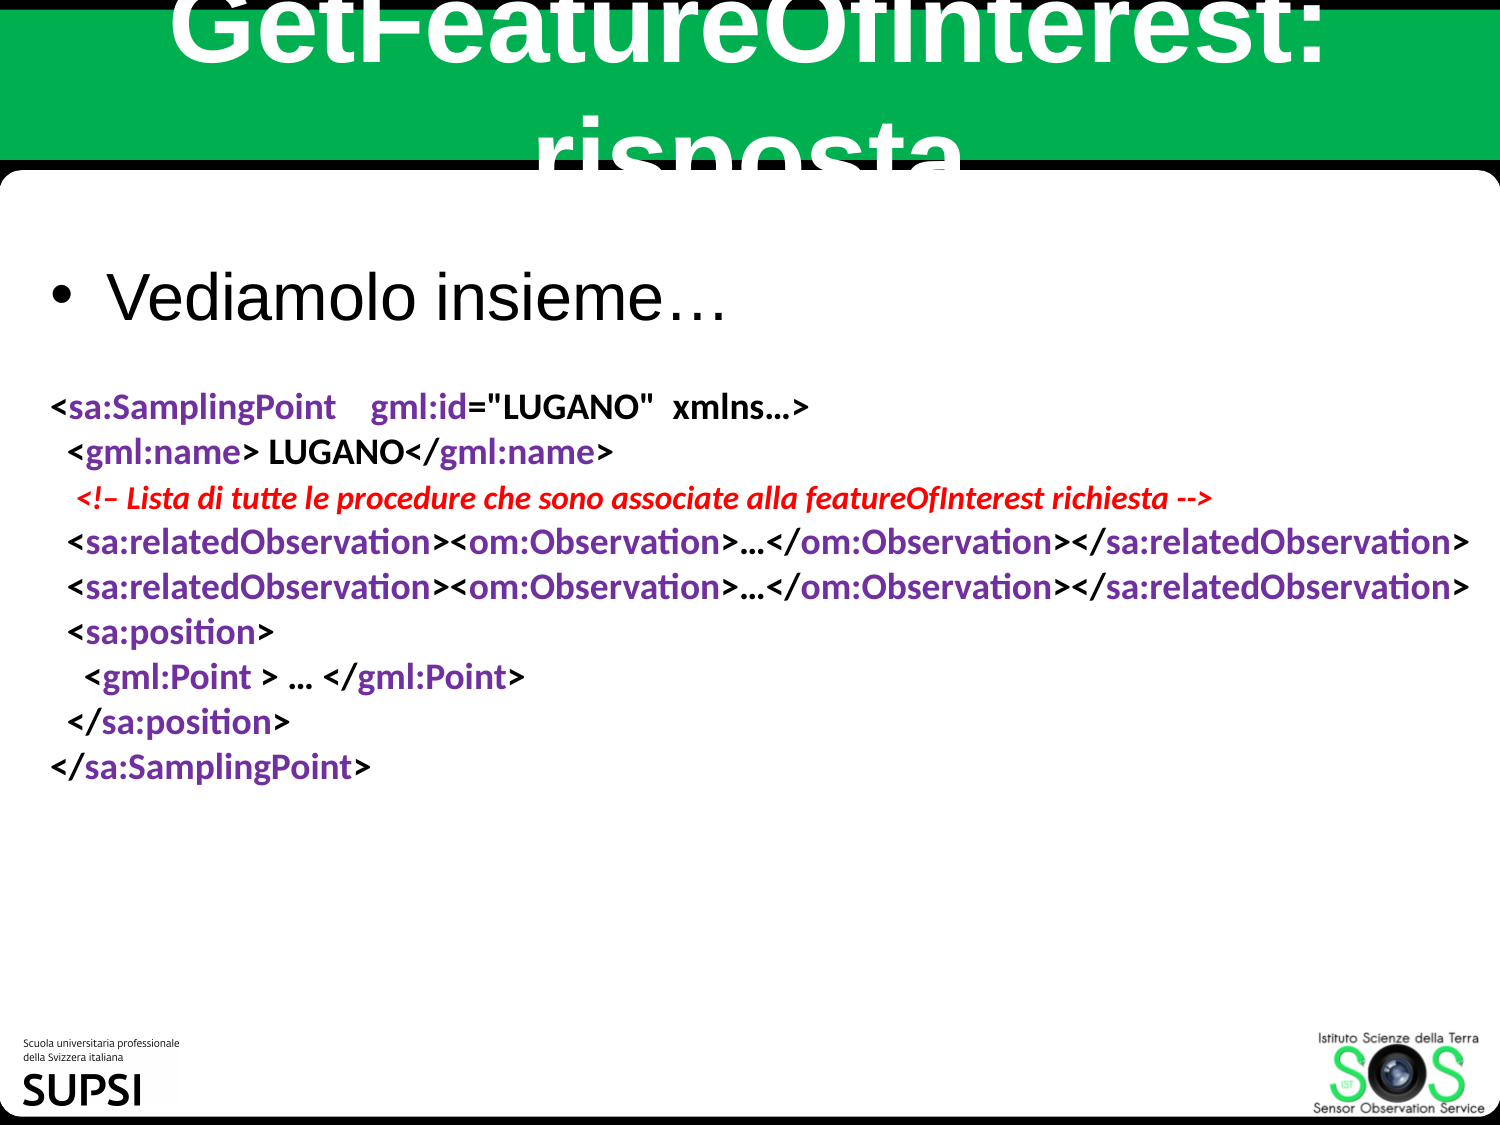

# GetFeatureOfInterest: risposta
Vediamolo insieme…
<sa:SamplingPoint    gml:id="LUGANO"  xmlns…>
  <gml:name> LUGANO</gml:name>
   <!– Lista di tutte le procedure che sono associate alla featureOfInterest richiesta -->
  <sa:relatedObservation><om:Observation>…</om:Observation></sa:relatedObservation>
  <sa:relatedObservation><om:Observation>…</om:Observation></sa:relatedObservation>
  <sa:position>
    <gml:Point > … </gml:Point>
  </sa:position>
</sa:SamplingPoint>